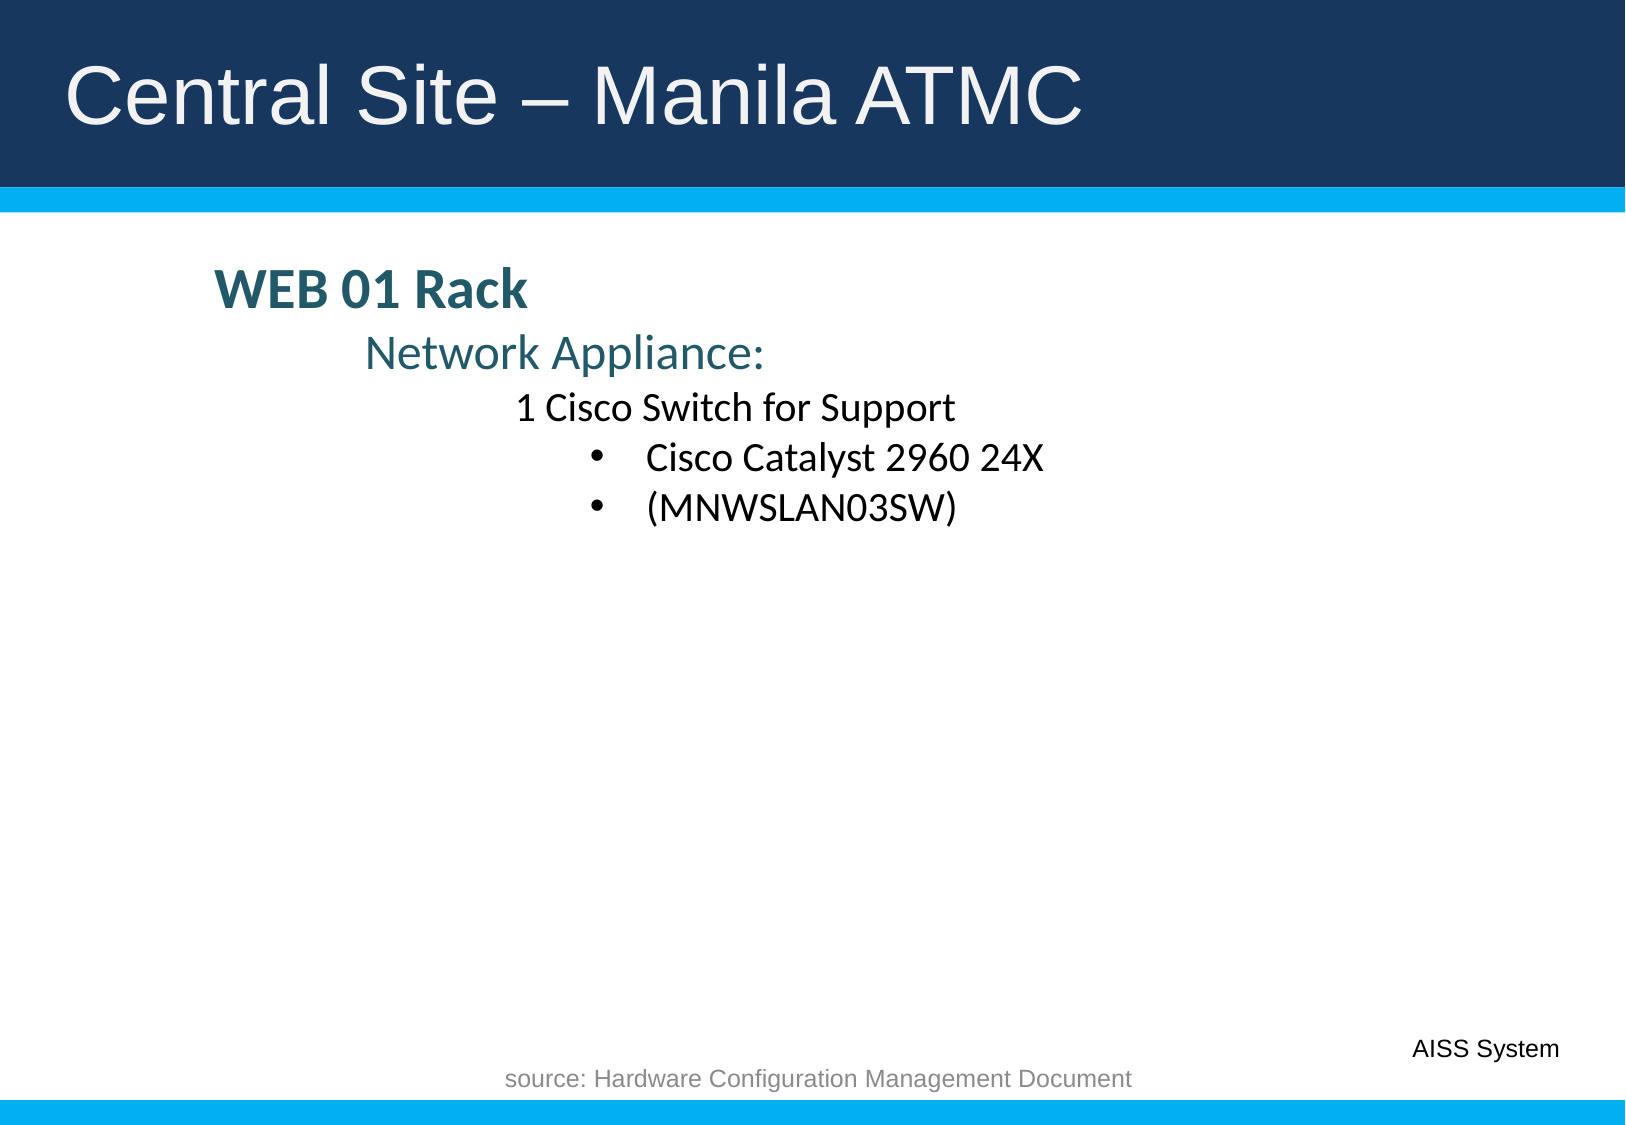

Central Site – Manila ATMC

Title

	WEB 01 Rack
		Network Appliance:
			1 Cisco Switch for Support
Cisco Catalyst 2960 24X
(MNWSLAN03SW)

AISS System
source: Hardware Configuration Management Document